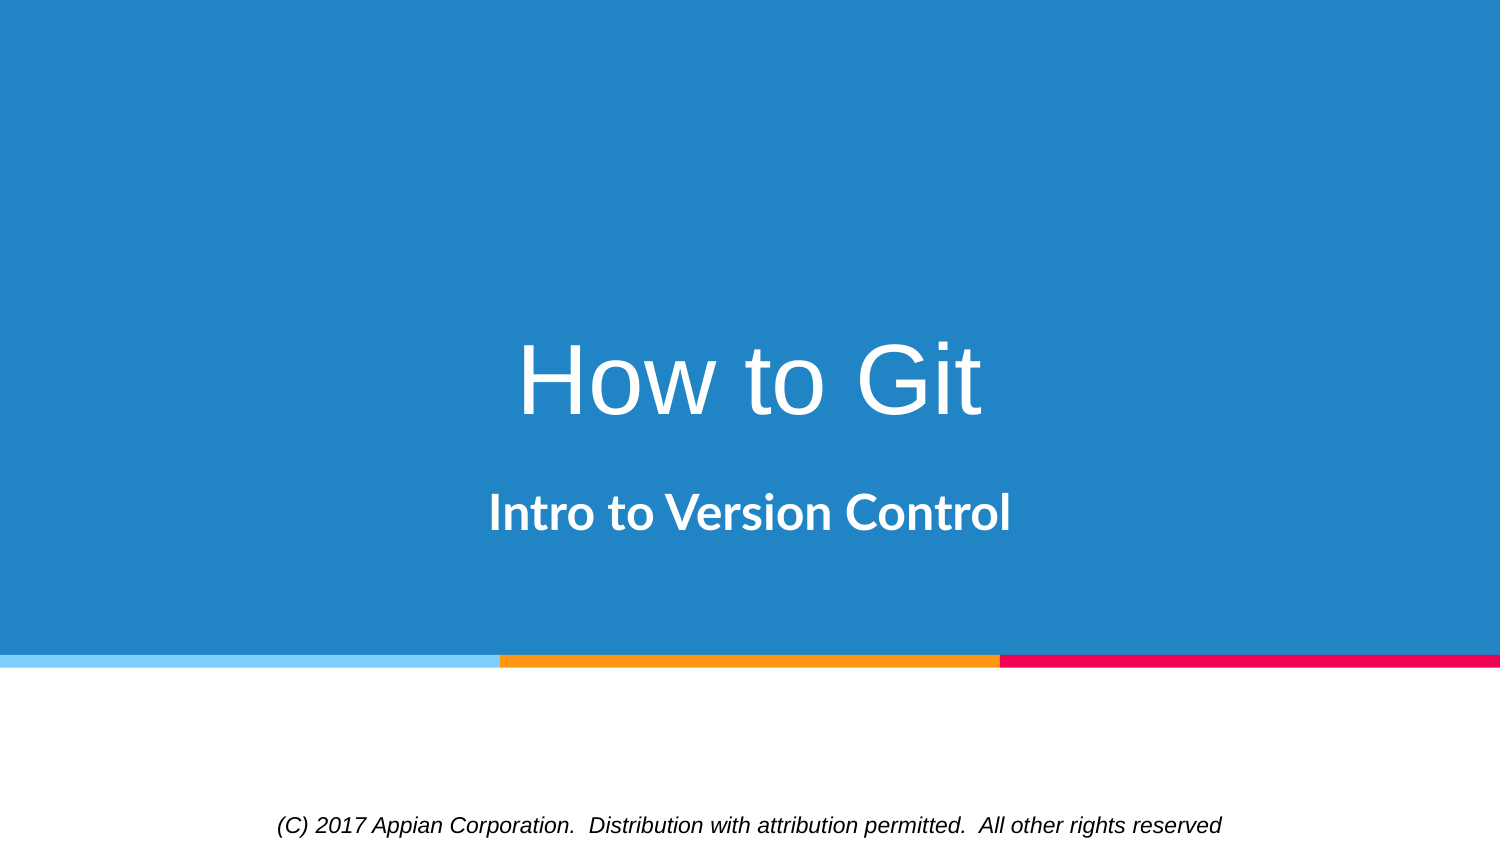

# How to Git
Intro to Version Control
(C) 2017 Appian Corporation.  Distribution with attribution permitted.  All other rights reserved